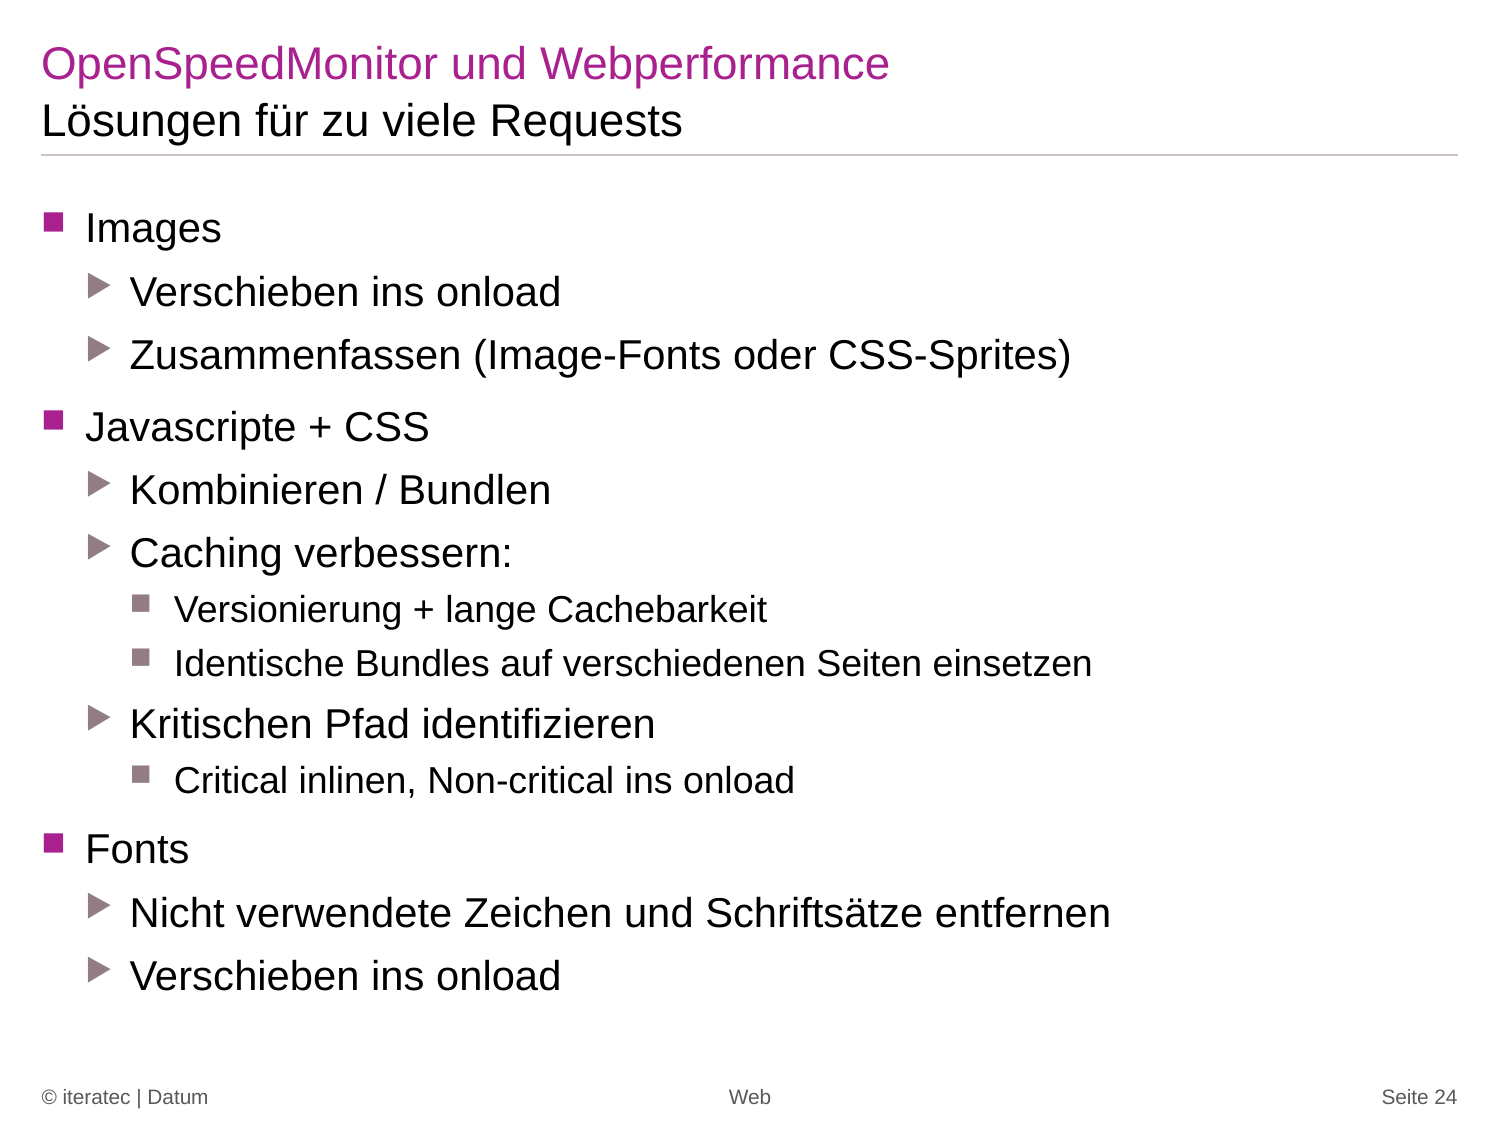

# OpenSpeedMonitor und Webperformance

Lösungen für zu viele Requests
Images
Verschieben ins onload
Zusammenfassen (Image-Fonts oder CSS-Sprites)
Javascripte + CSS
Kombinieren / Bundlen
Caching verbessern:
Versionierung + lange Cachebarkeit
Identische Bundles auf verschiedenen Seiten einsetzen
Kritischen Pfad identifizieren
Critical inlinen, Non-critical ins onload
Fonts
Nicht verwendete Zeichen und Schriftsätze entfernen
Verschieben ins onload
© iteratec | Datum
Web
Seite 24